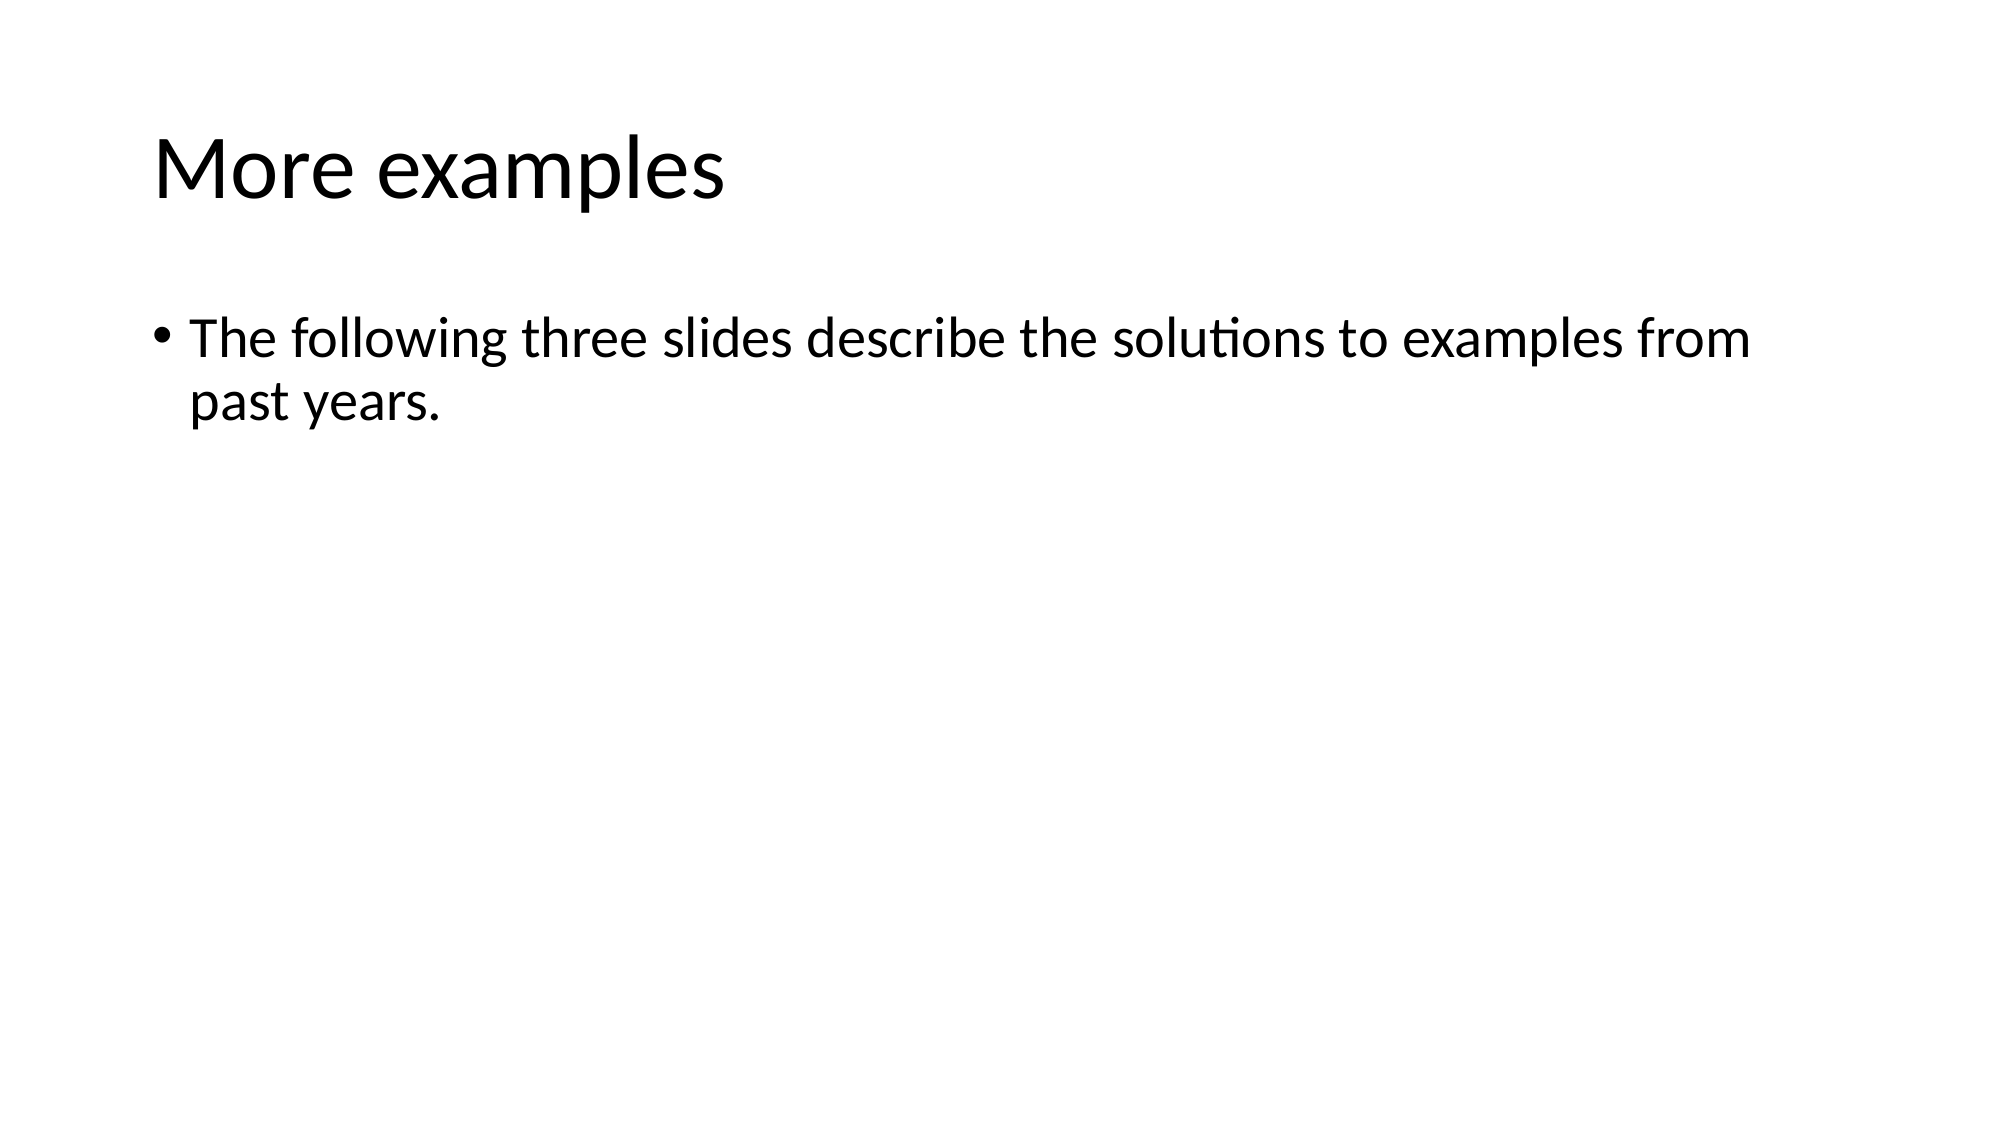

# More examples
The following three slides describe the solutions to examples from  past years.